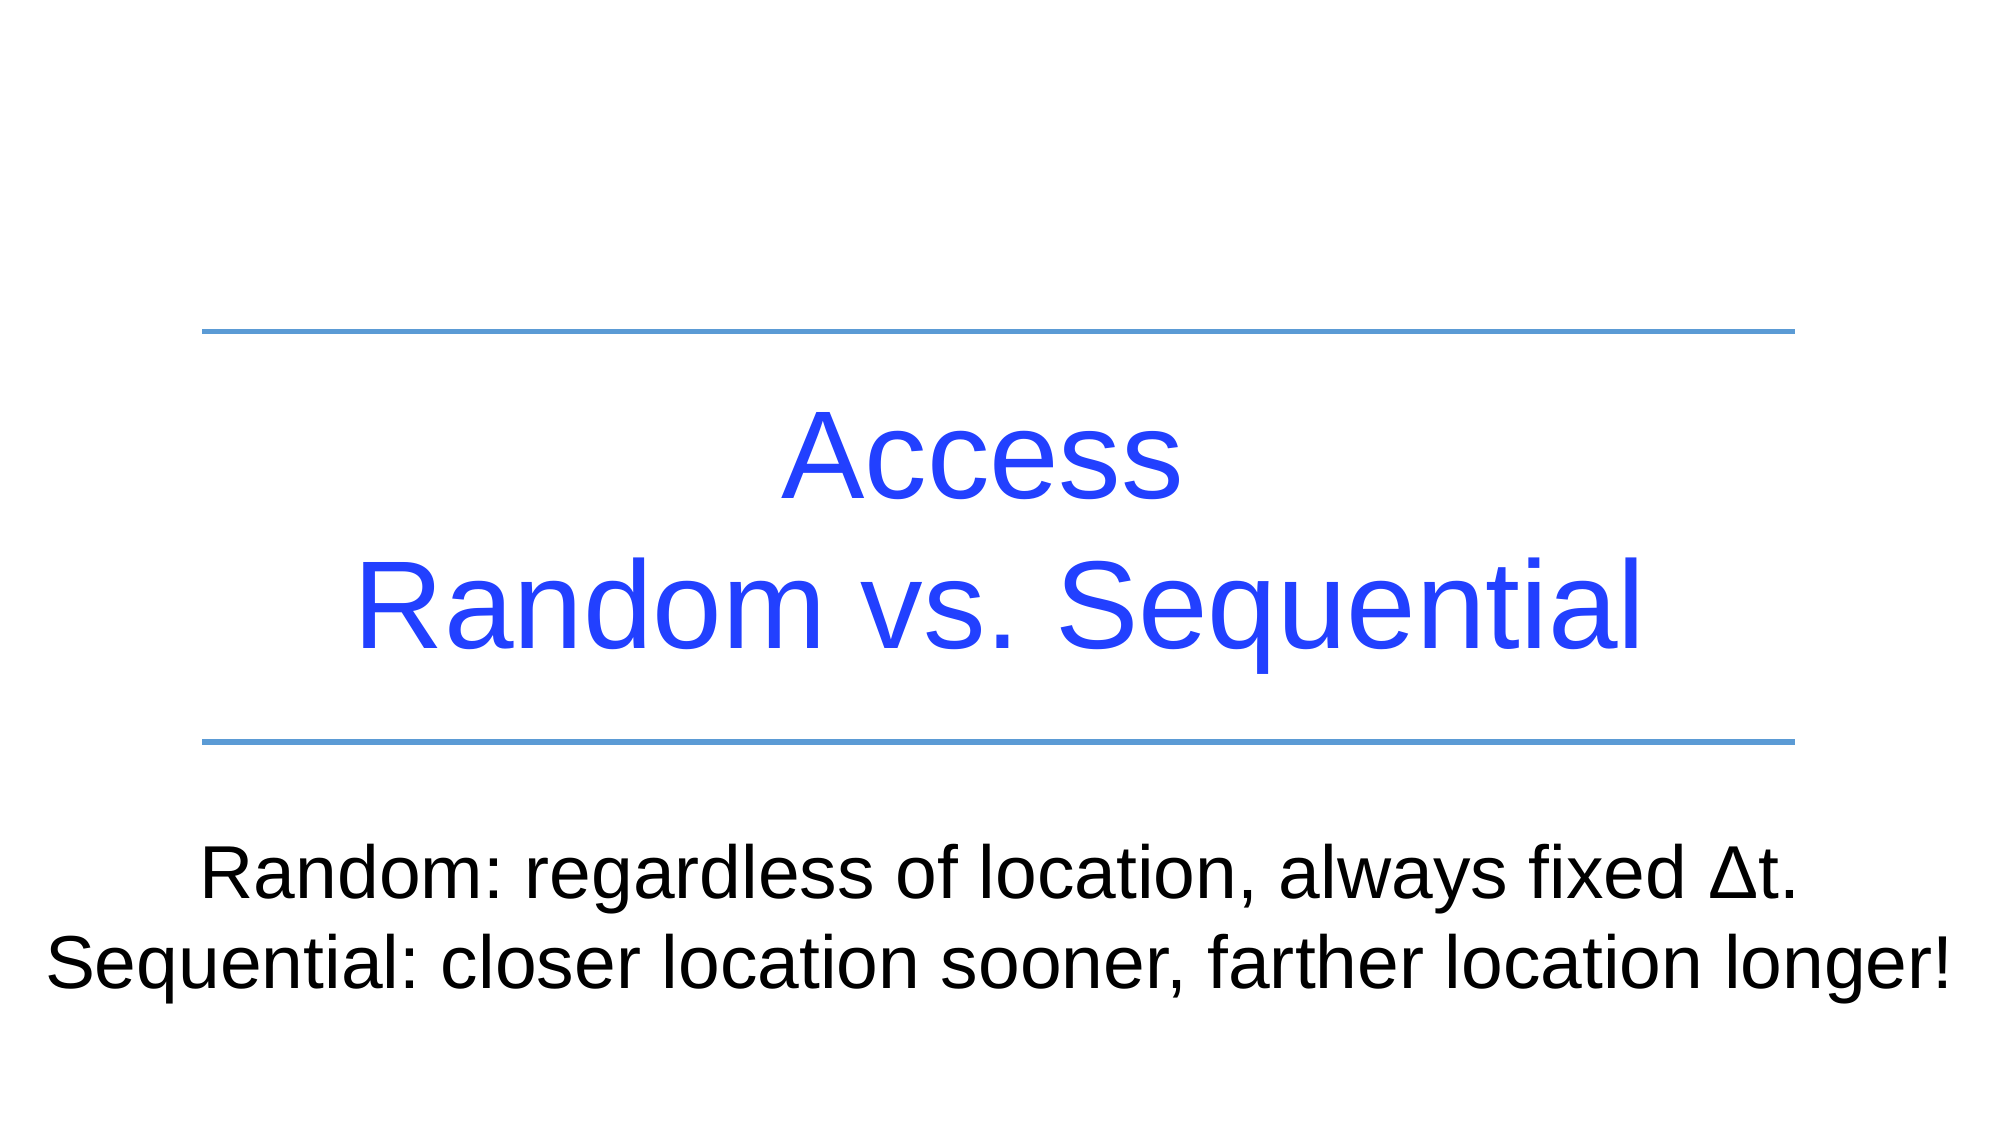

Access
Random vs. Sequential

Random: regardless of location, always fixed Δt.
Sequential: closer location sooner, farther location longer!